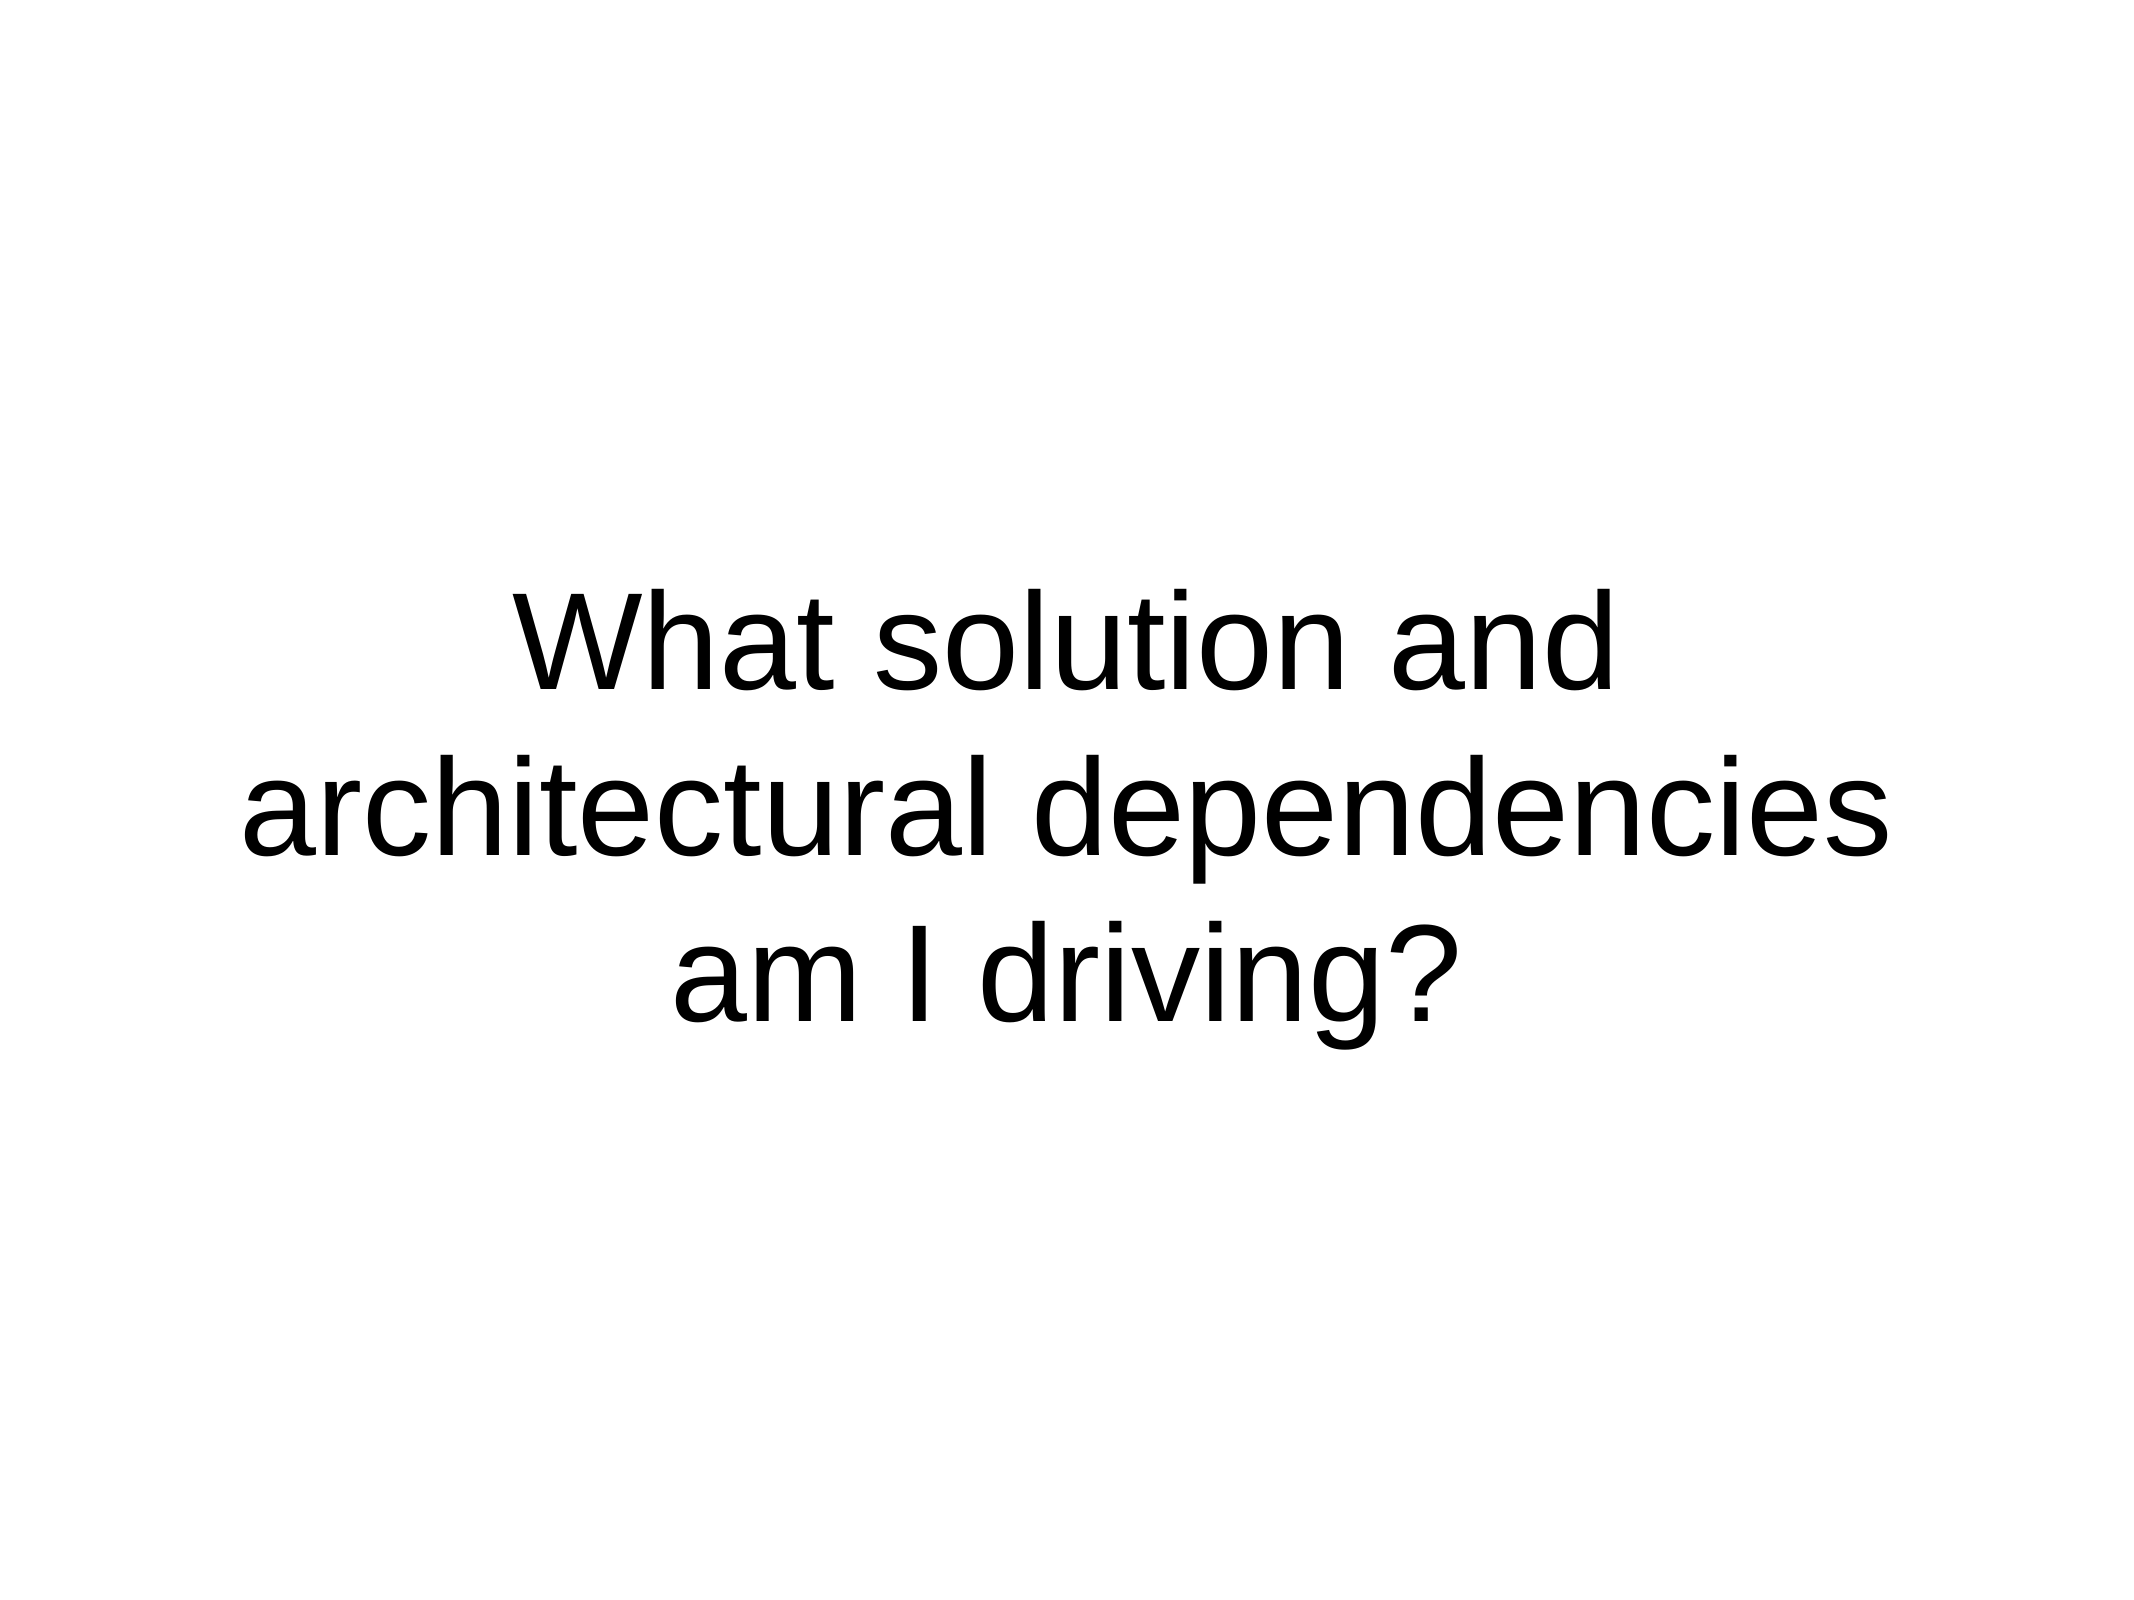

# What solution and architectural dependencies am I driving?